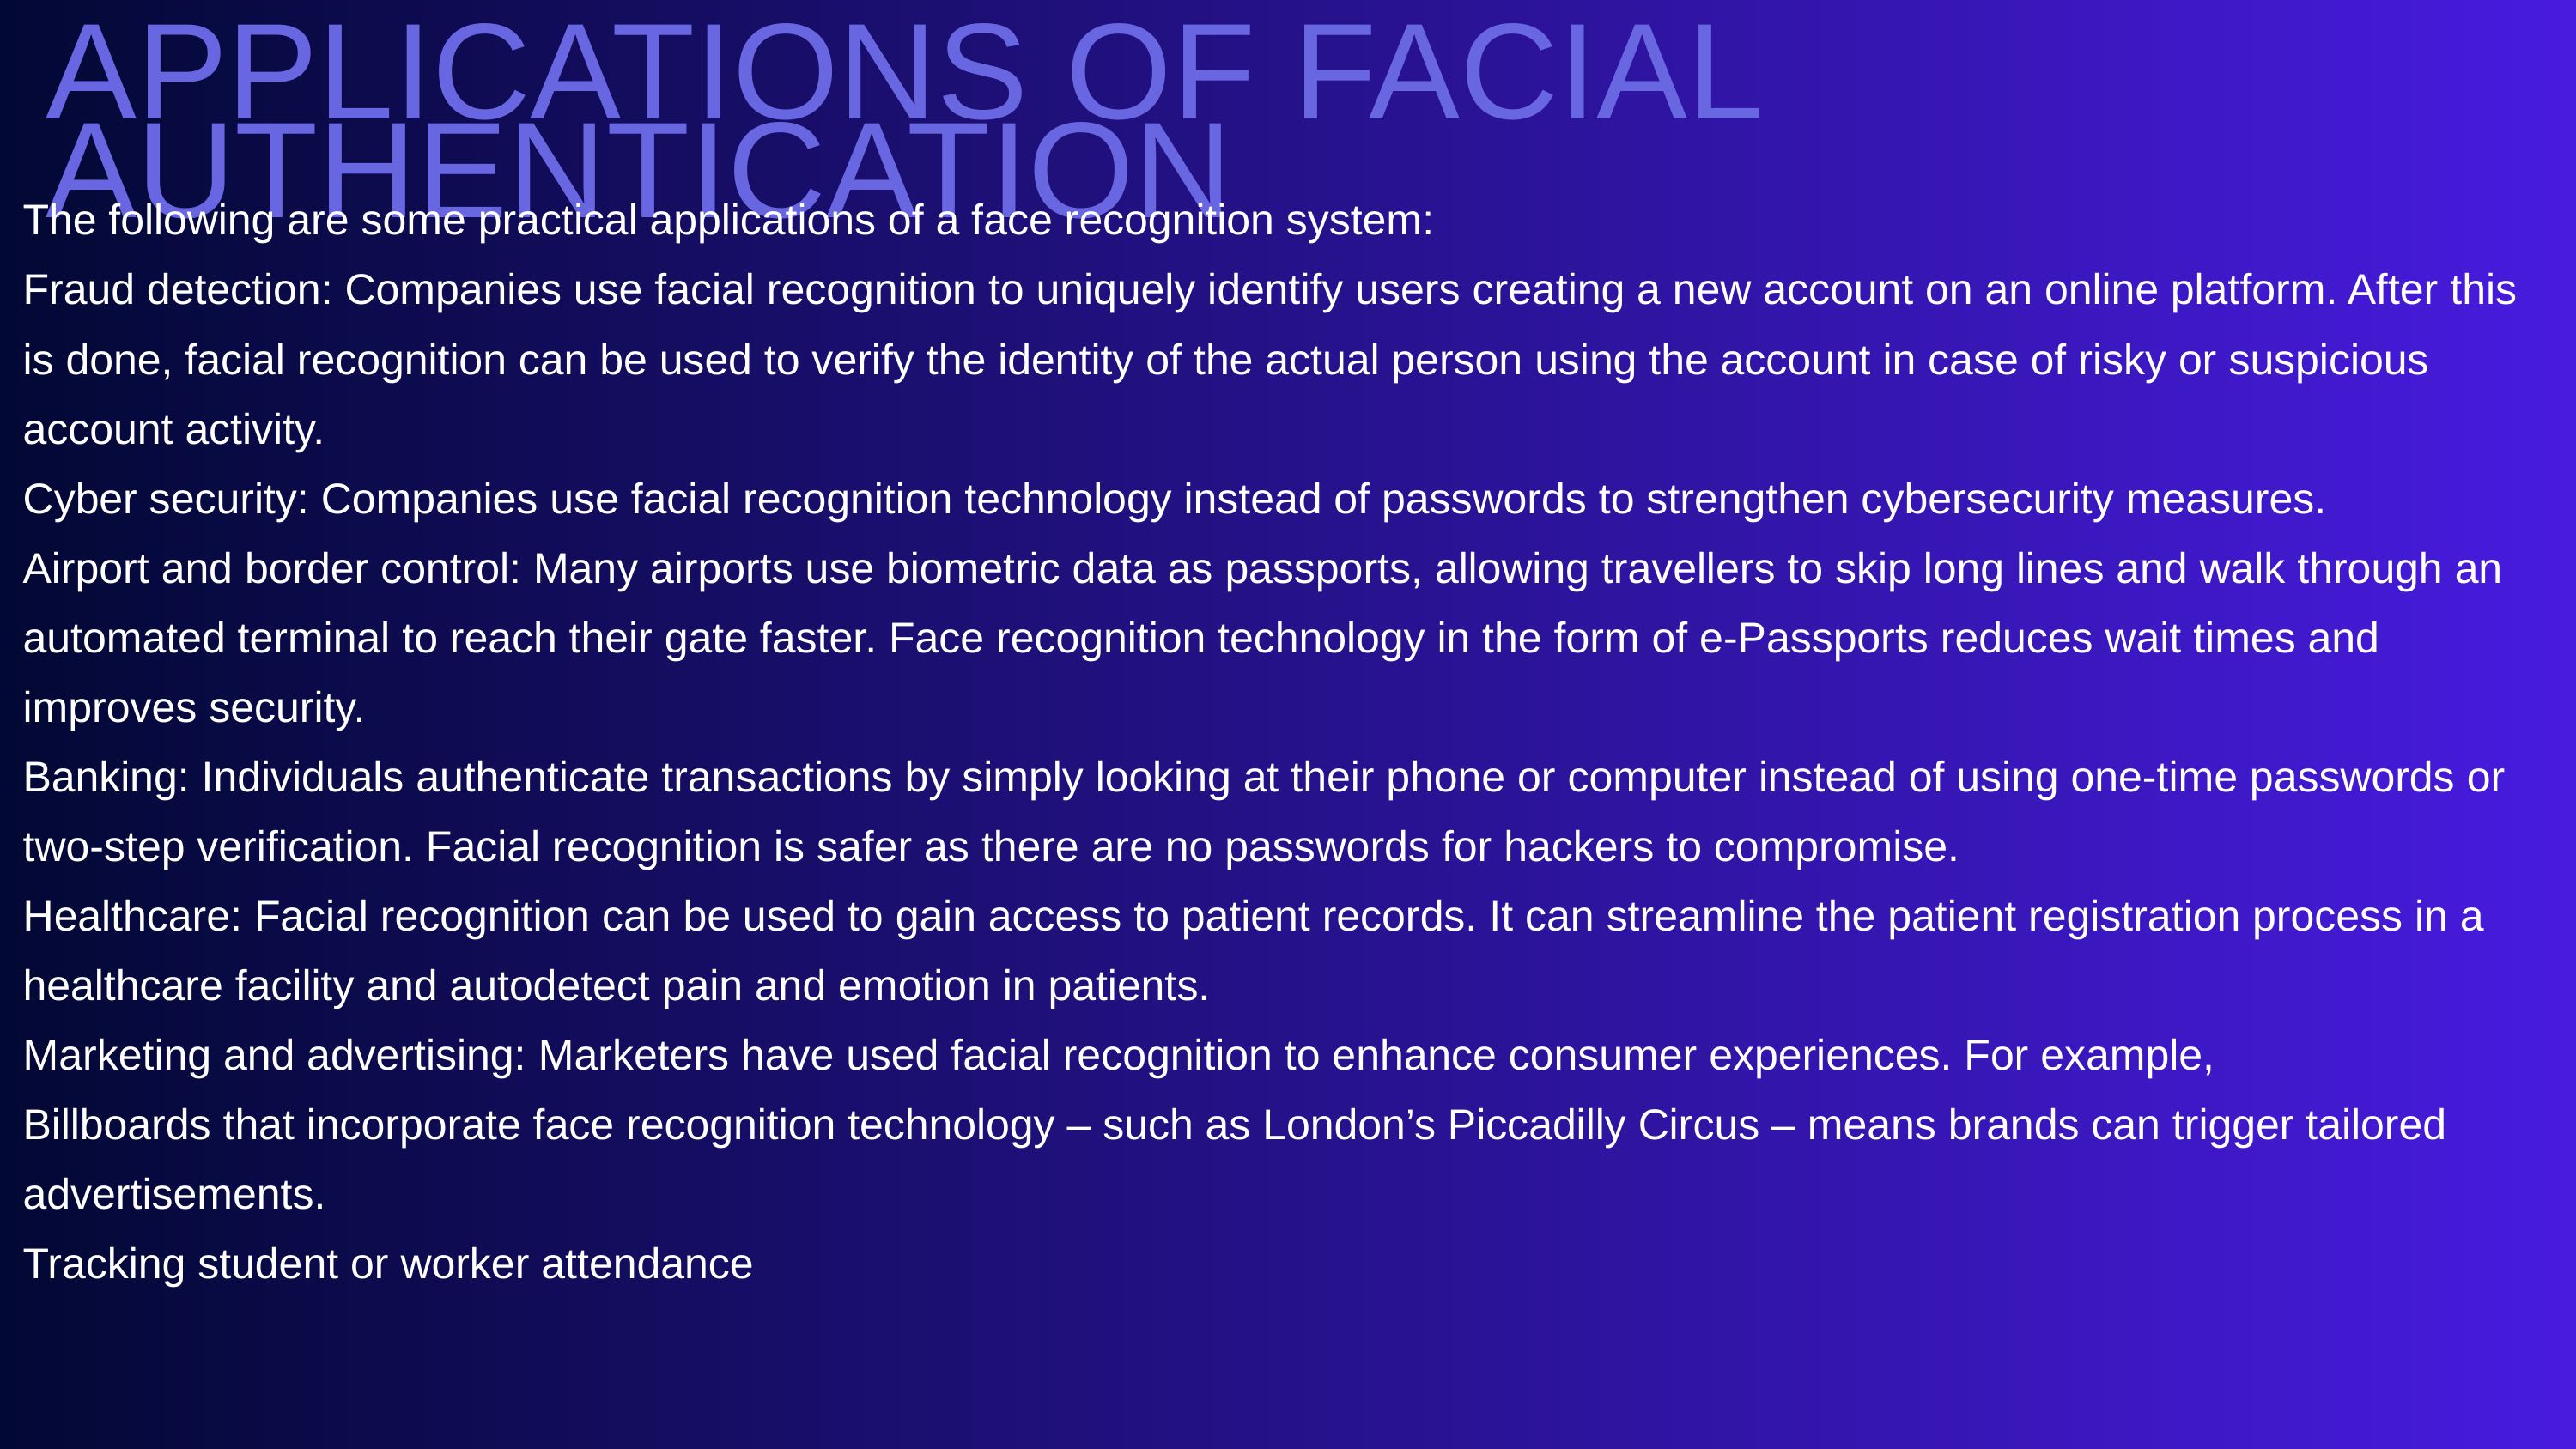

APPLICATIONS OF FACIAL AUTHENTICATION
The following are some practical applications of a face recognition system:
Fraud detection: Companies use facial recognition to uniquely identify users creating a new account on an online platform. After this is done, facial recognition can be used to verify the identity of the actual person using the account in case of risky or suspicious account activity.
Cyber security: Companies use facial recognition technology instead of passwords to strengthen cybersecurity measures.
Airport and border control: Many airports use biometric data as passports, allowing travellers to skip long lines and walk through an automated terminal to reach their gate faster. Face recognition technology in the form of e-Passports reduces wait times and improves security.
Banking: Individuals authenticate transactions by simply looking at their phone or computer instead of using one-time passwords or two-step verification. Facial recognition is safer as there are no passwords for hackers to compromise.
Healthcare: Facial recognition can be used to gain access to patient records. It can streamline the patient registration process in a healthcare facility and autodetect pain and emotion in patients.
Marketing and advertising: Marketers have used facial recognition to enhance consumer experiences. For example,
Billboards that incorporate face recognition technology – such as London’s Piccadilly Circus – means brands can trigger tailored advertisements.
Tracking student or worker attendance